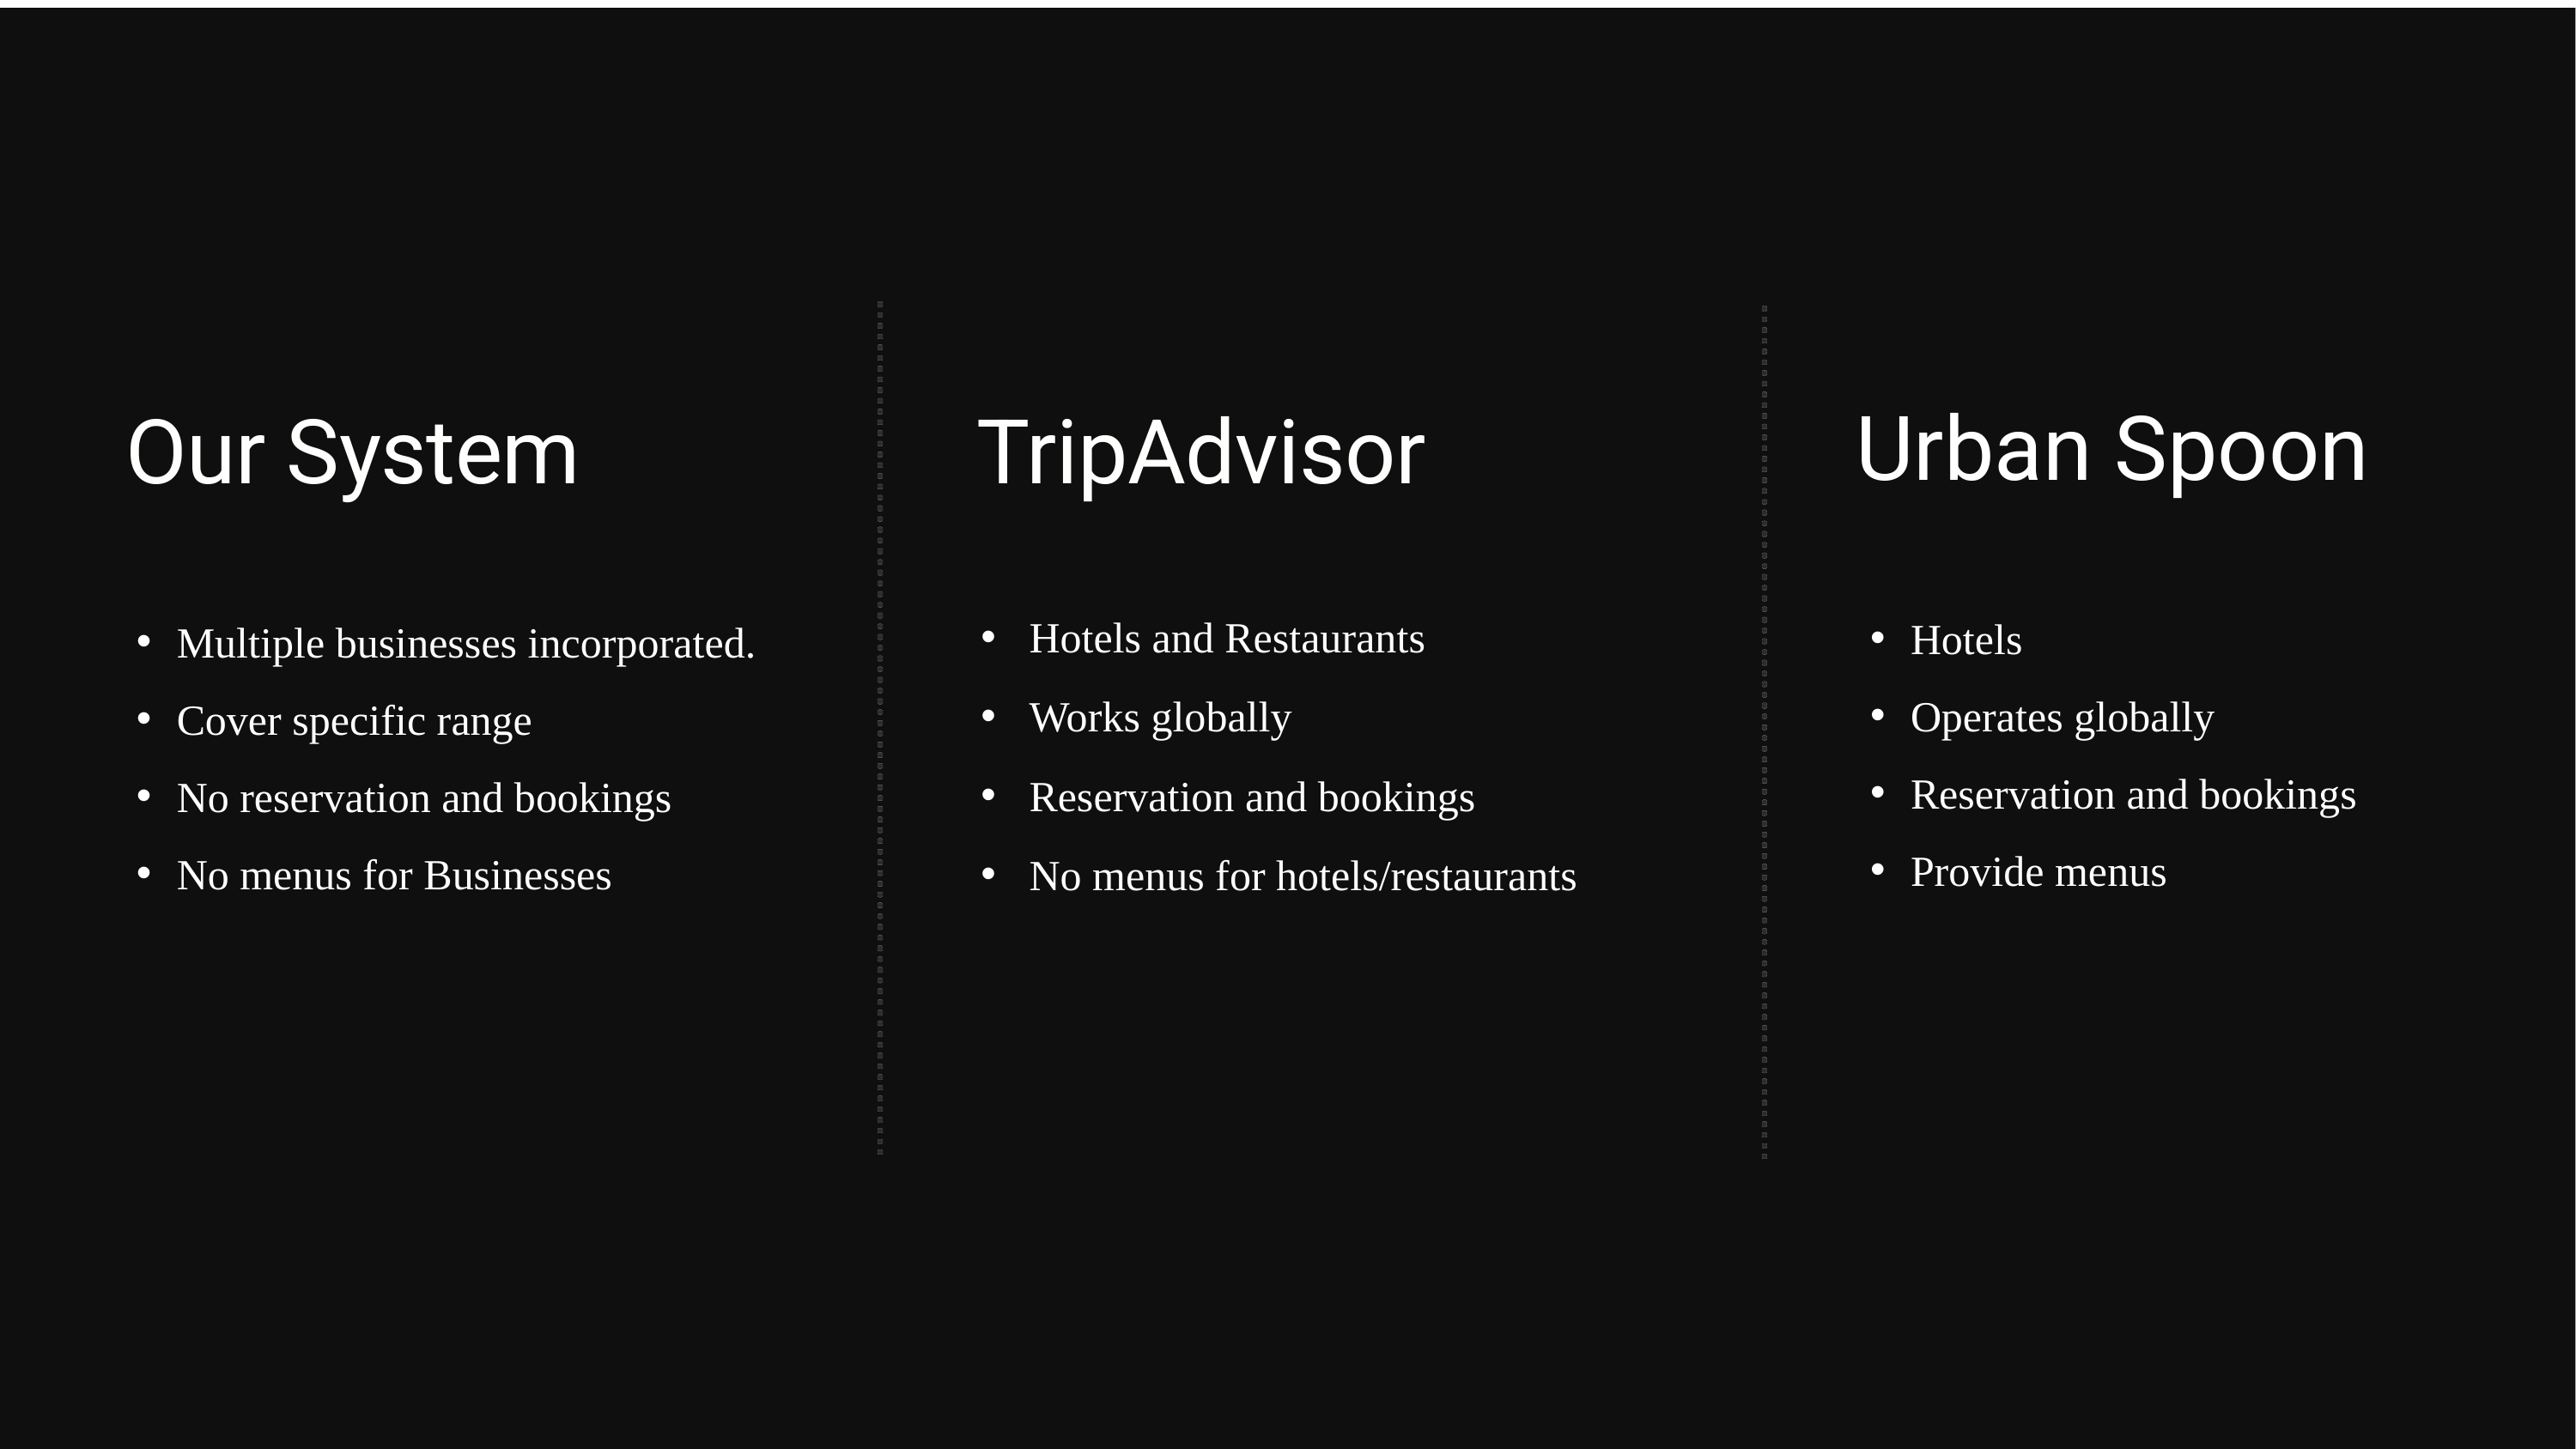

Urban Spoon
# Our System
TripAdvisor
Hotels
Operates globally
Reservation and bookings
Provide menus

Multiple businesses incorporated.
Cover specific range
No reservation and bookings
No menus for Businesses
Hotels and Restaurants
Works globally
Reservation and bookings
No menus for hotels/restaurants